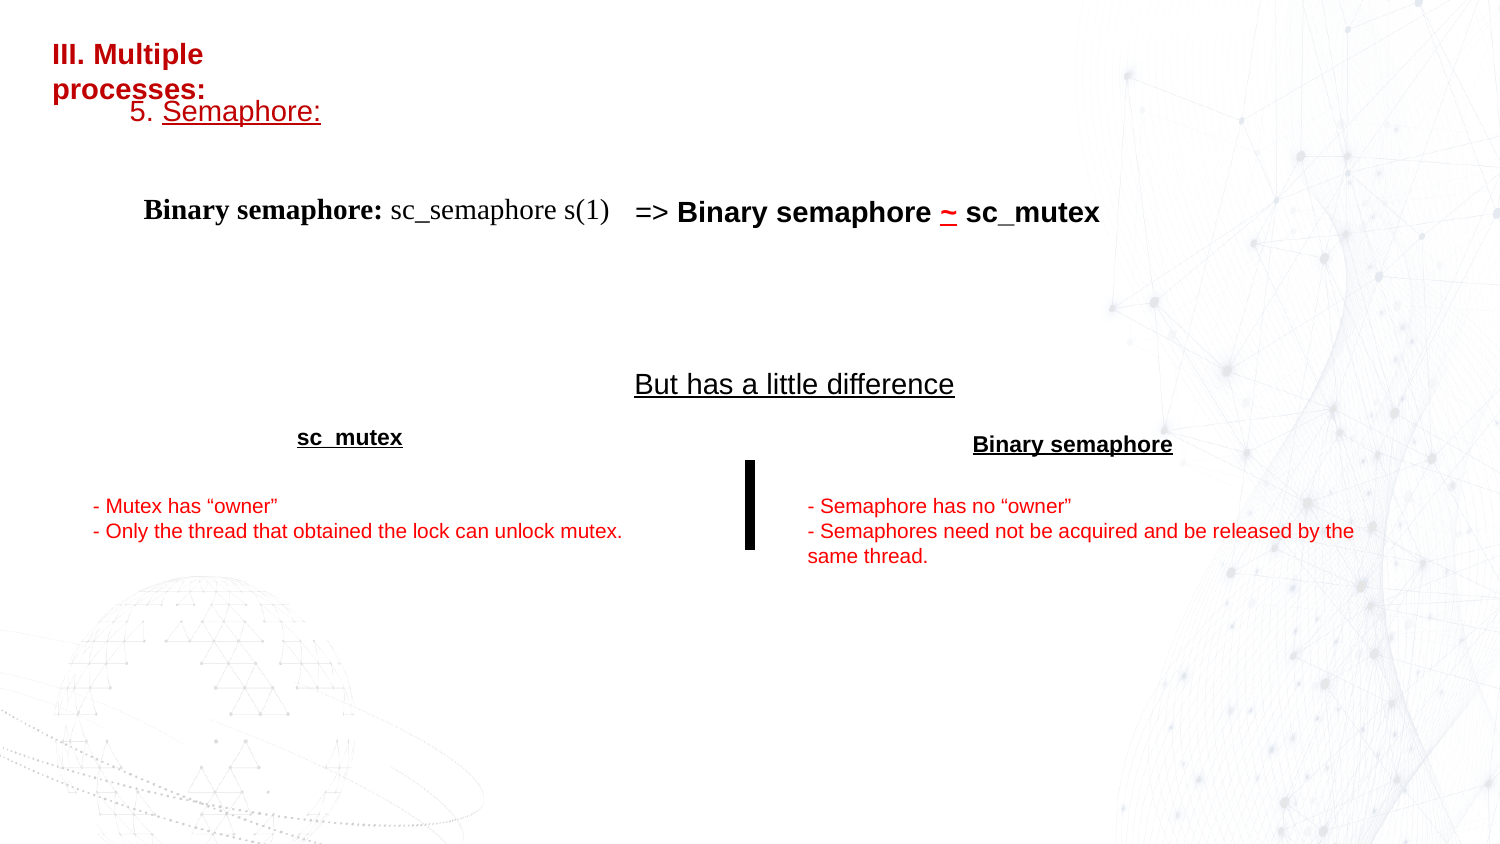

III. Multiple processes:
5. Semaphore:
Binary semaphore: sc_semaphore s(1)
=> Binary semaphore ~ sc_mutex
But has a little difference
sc_mutex
Binary semaphore
- Mutex has “owner”
- Only the thread that obtained the lock can unlock mutex.
- Semaphore has no “owner”
- Semaphores need not be acquired and be released by the same thread.